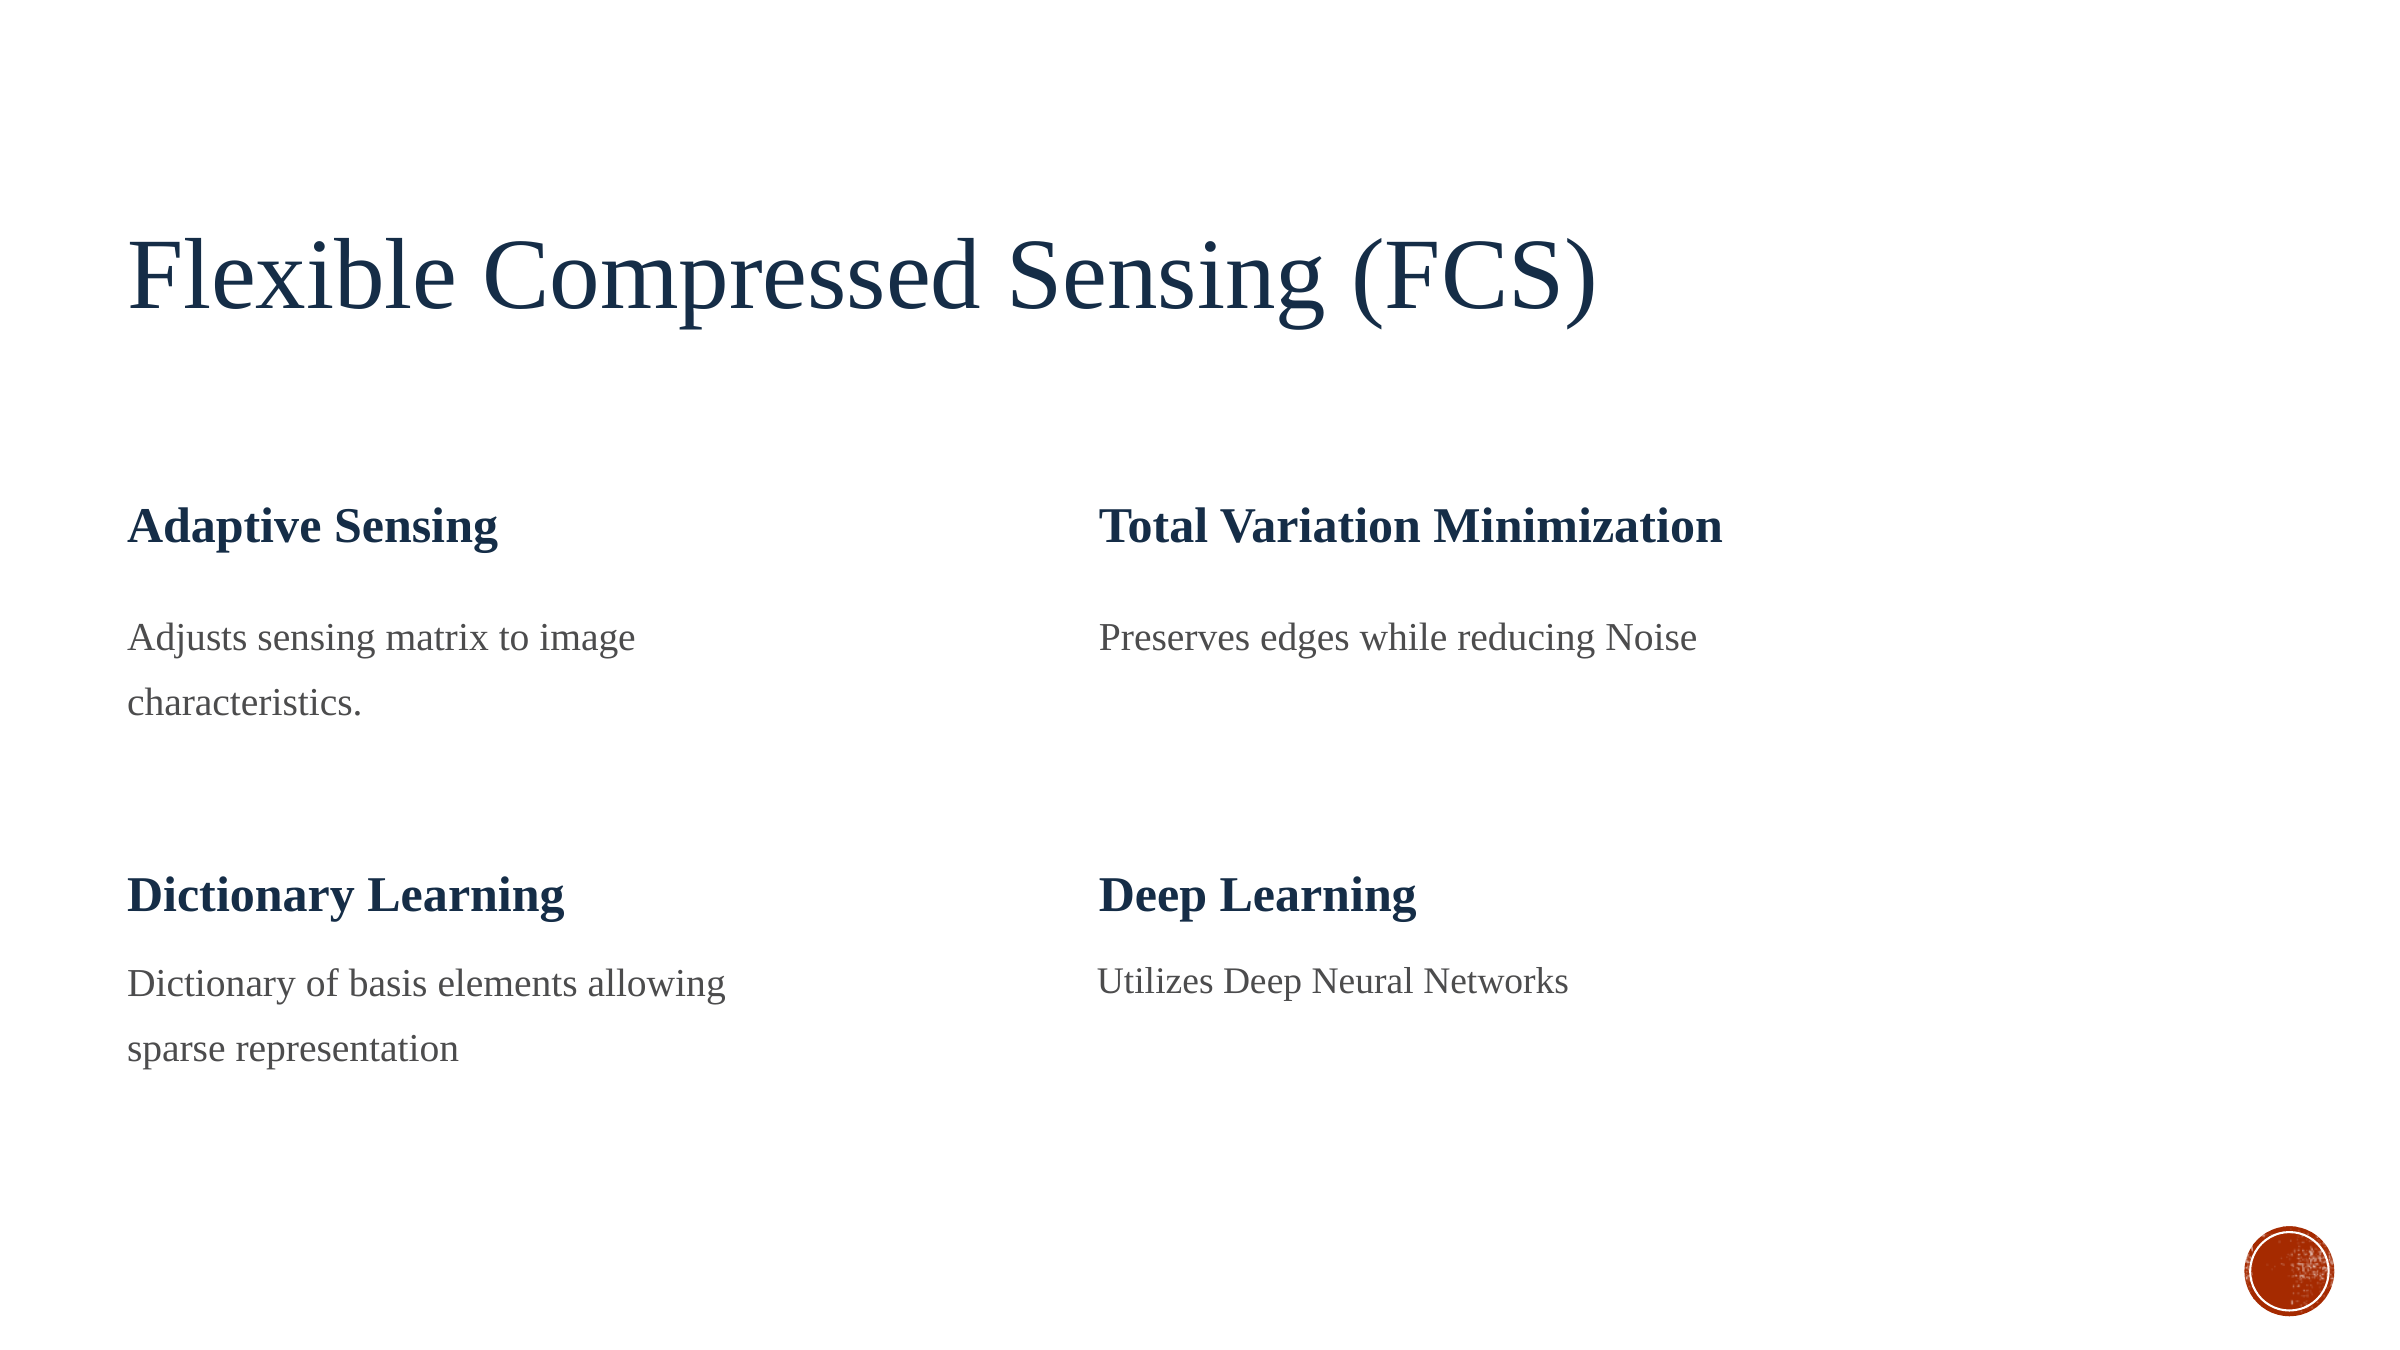

Flexible Compressed Sensing (FCS)
Adaptive Sensing
Total Variation Minimization
Adjusts sensing matrix to image characteristics.
Preserves edges while reducing Noise
Dictionary Learning
Deep Learning
Utilizes Deep Neural Networks
Dictionary of basis elements allowing sparse representation